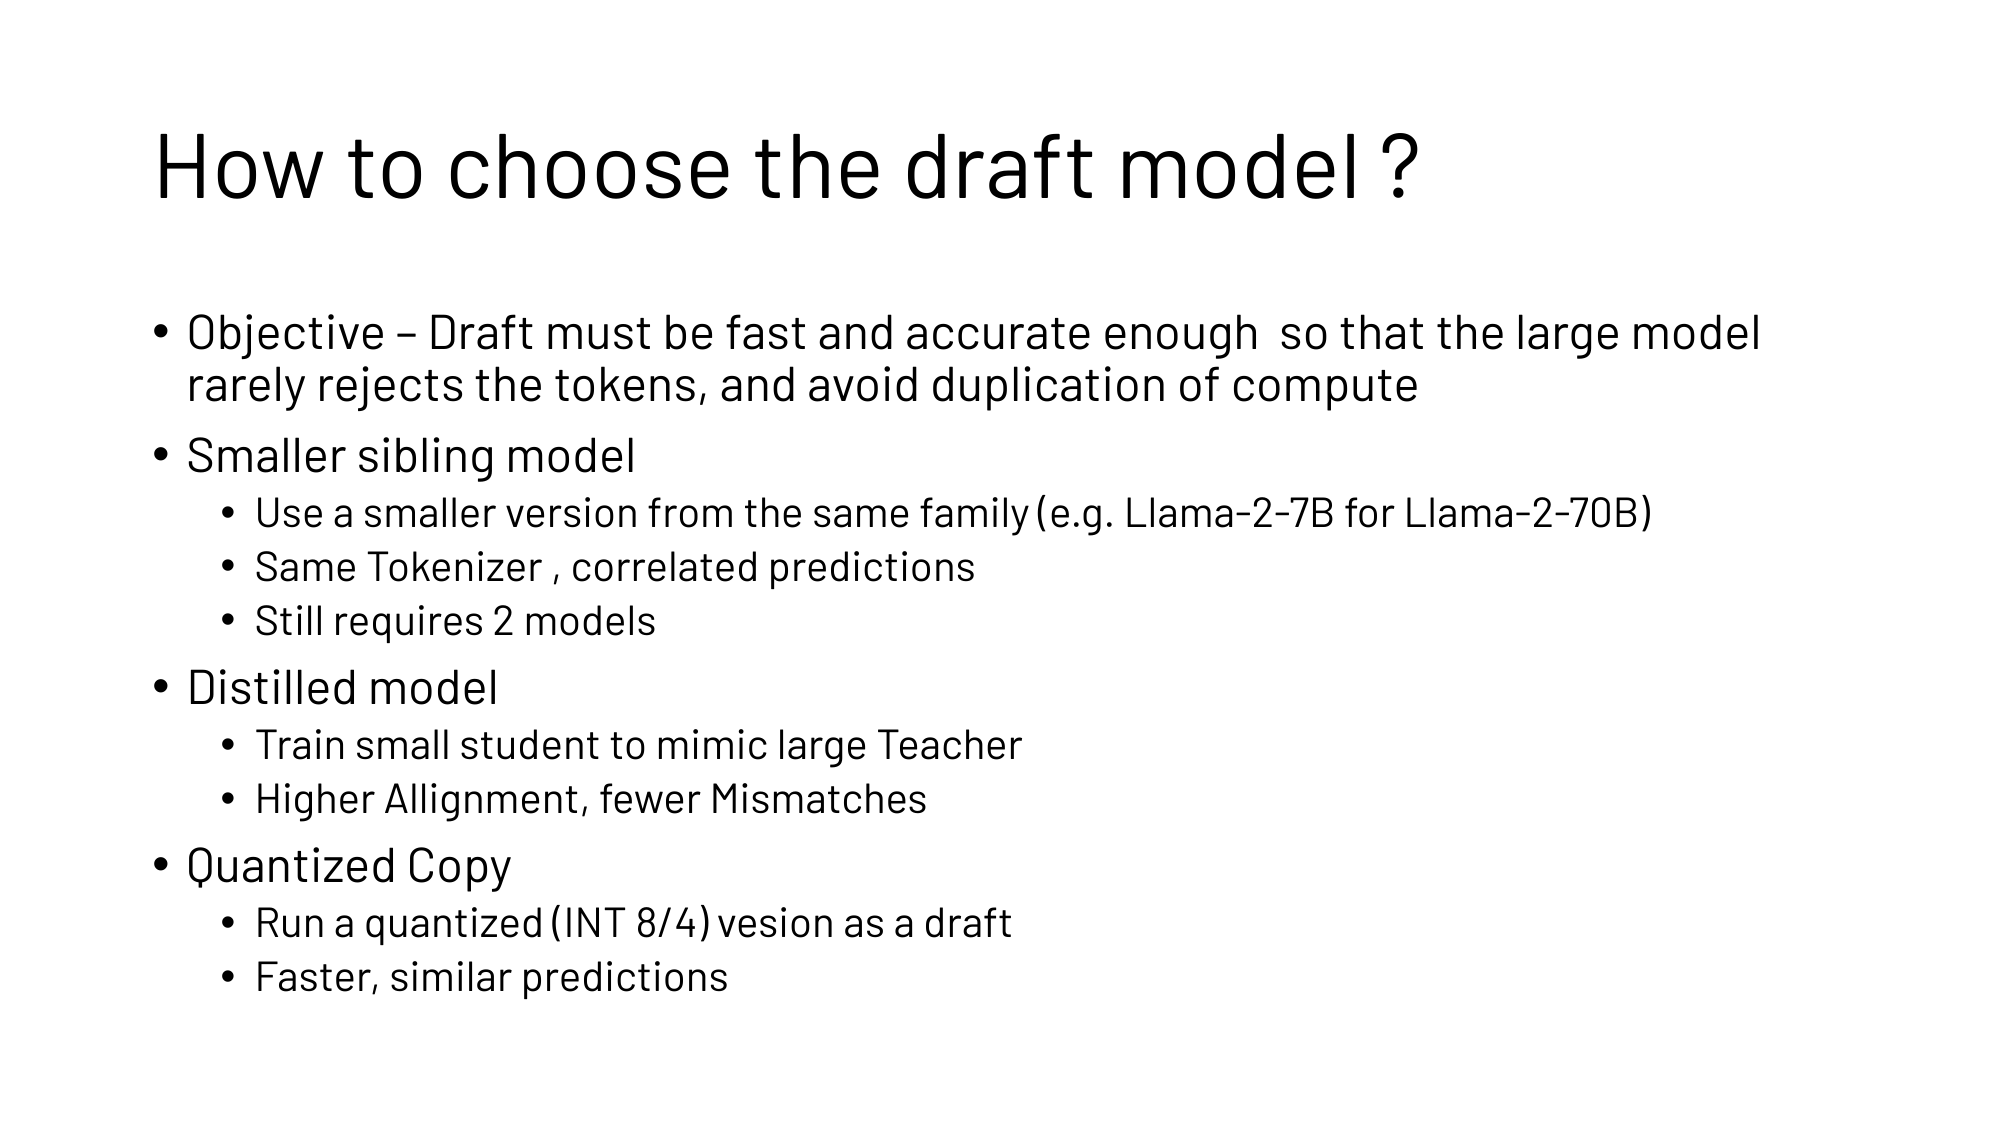

# How to choose the draft model ?
Objective – Draft must be fast and accurate enough  so that the large model rarely rejects the tokens, and avoid duplication of compute
Smaller sibling model
Use a smaller version from the same family (e.g. Llama-2-7B for Llama-2-70B)
Same Tokenizer , correlated predictions
Still requires 2 models
Distilled model
Train small student to mimic large Teacher
Higher Allignment, fewer Mismatches
Quantized Copy
Run a quantized (INT 8/4) vesion as a draft
Faster, similar predictions